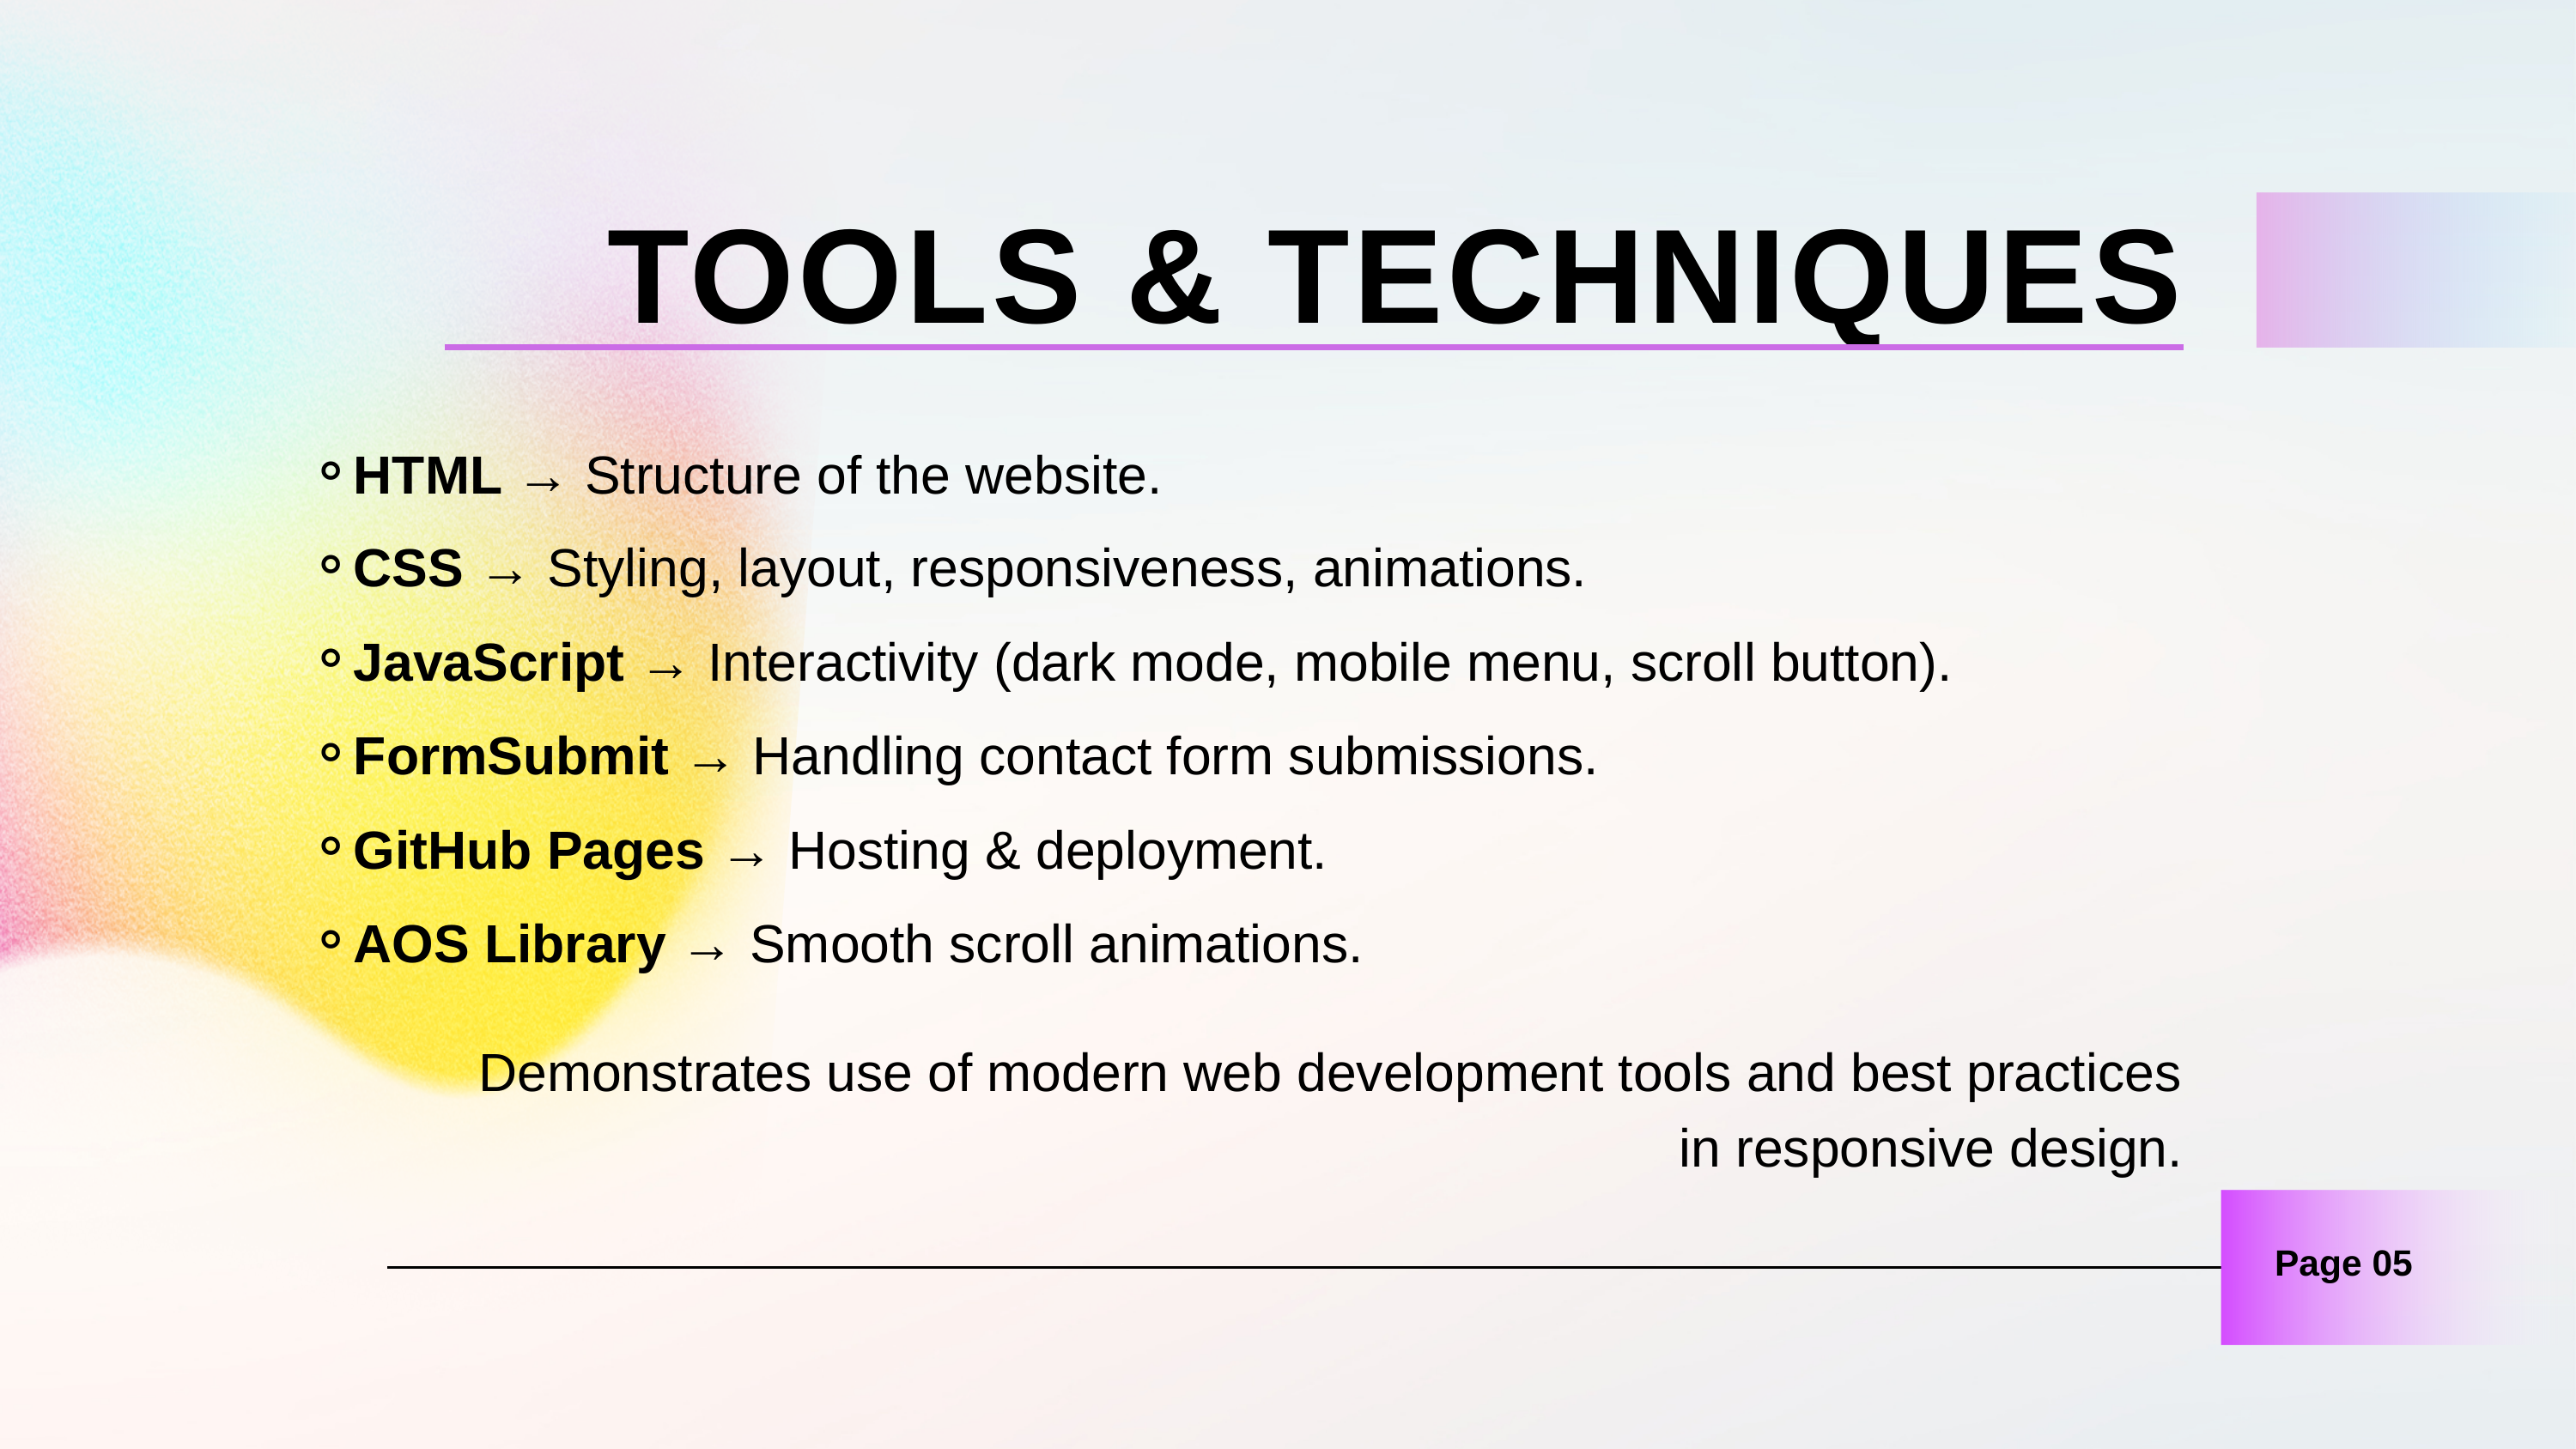

TOOLS & TECHNIQUES

HTML → Structure of the website.
CSS → Styling, layout, responsiveness, animations.
JavaScript → Interactivity (dark mode, mobile menu, scroll button).
FormSubmit → Handling contact form submissions.
GitHub Pages → Hosting & deployment.
AOS Library → Smooth scroll animations.
Demonstrates use of modern web development tools and best practices in responsive design.

Page 05